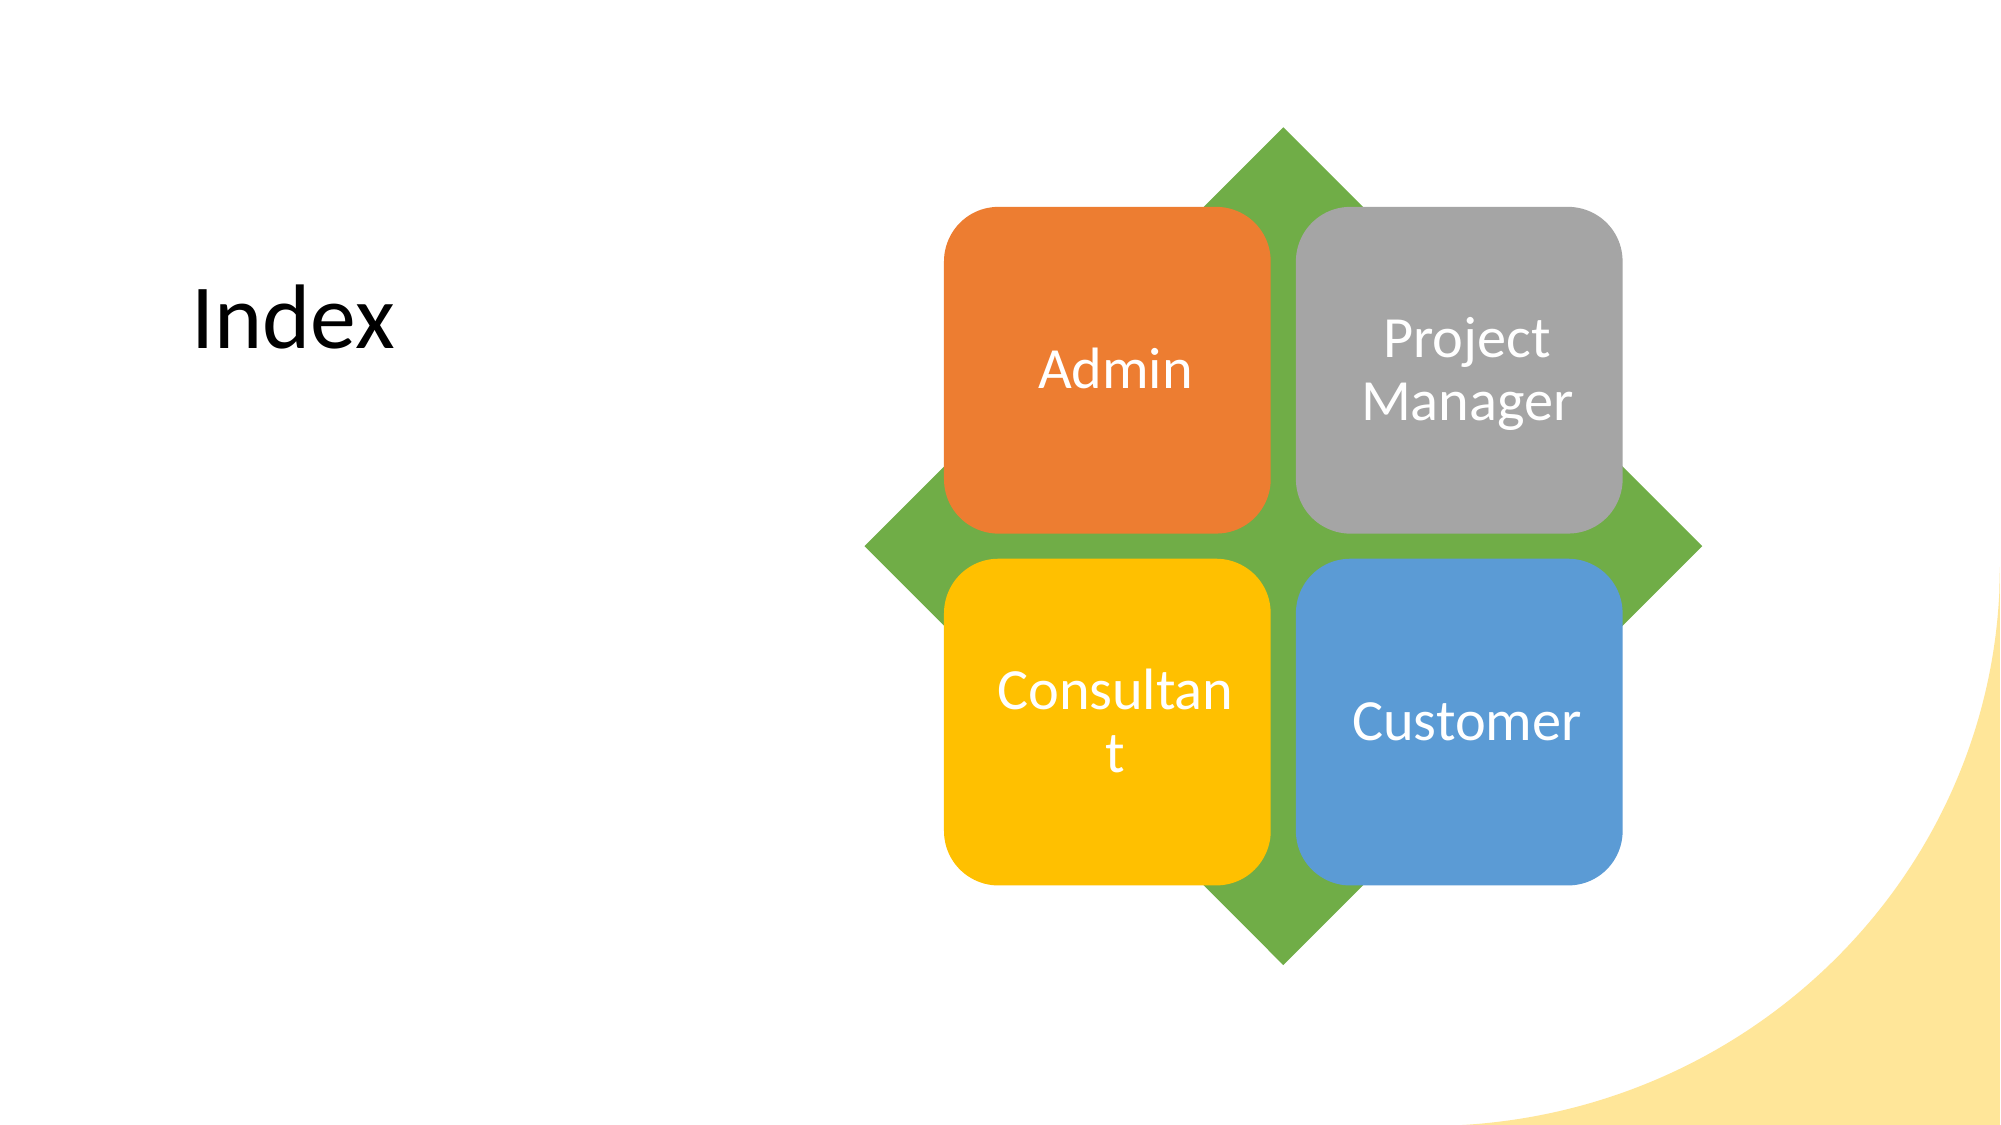

Admin
Project Manager
Consultant
Customer
# Index